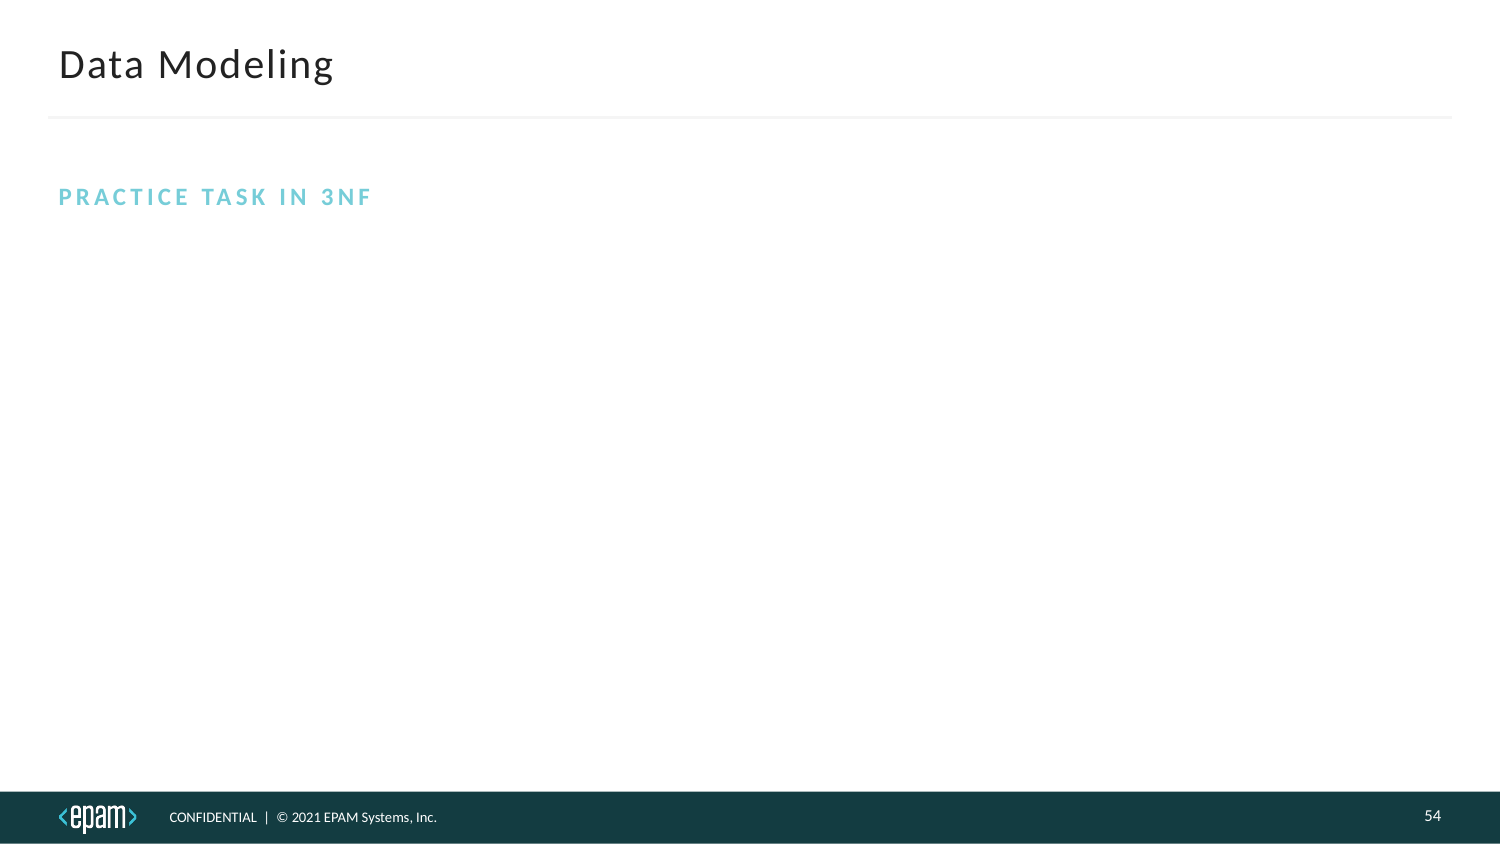

# Data Modeling
Practice Task in 3NF
54